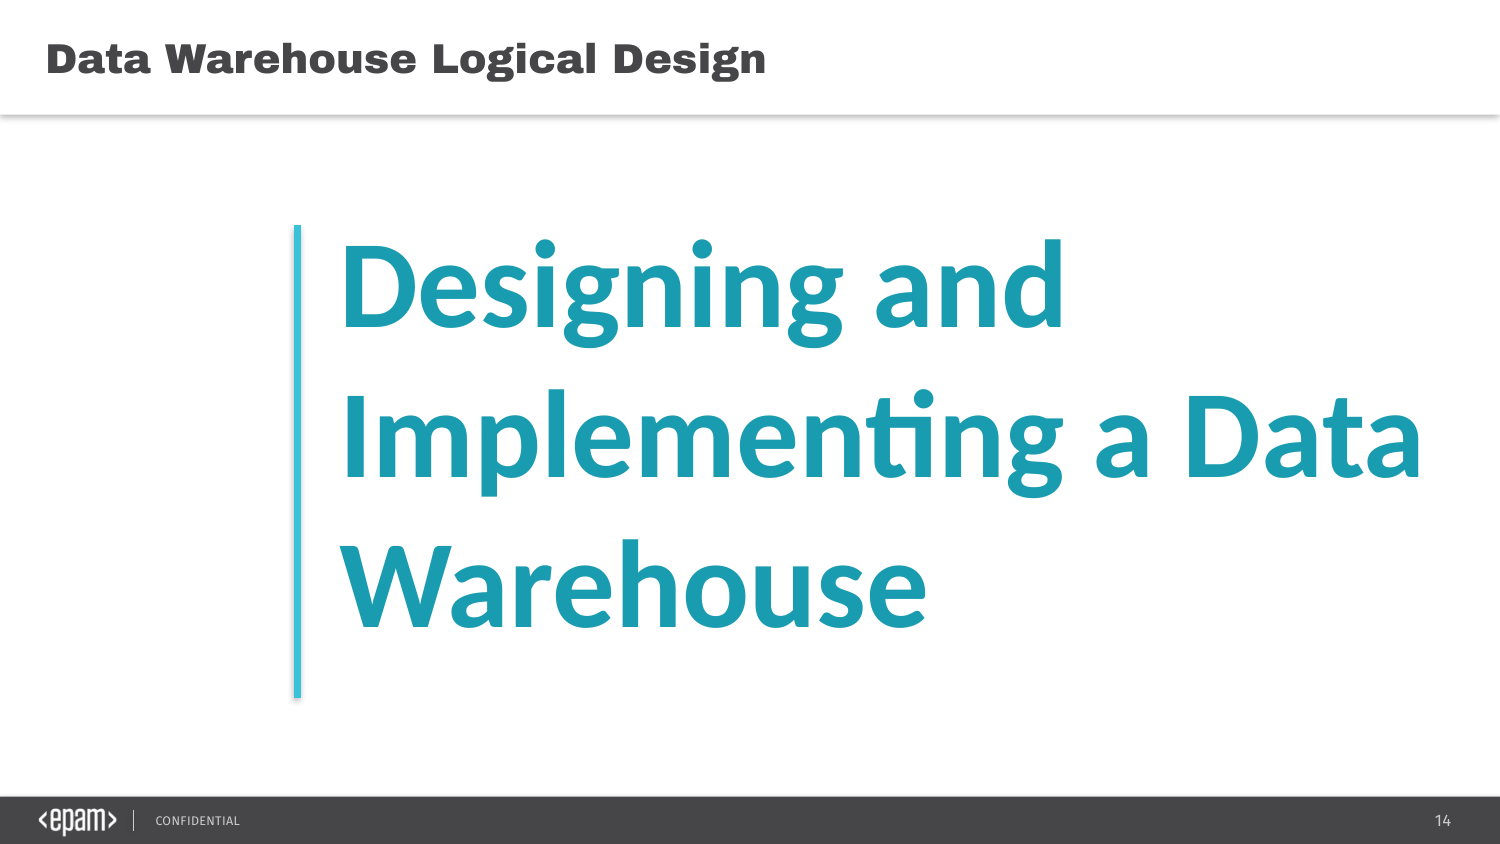

Data Warehouse Logical Design
Designing and Implementing a Data Warehouse